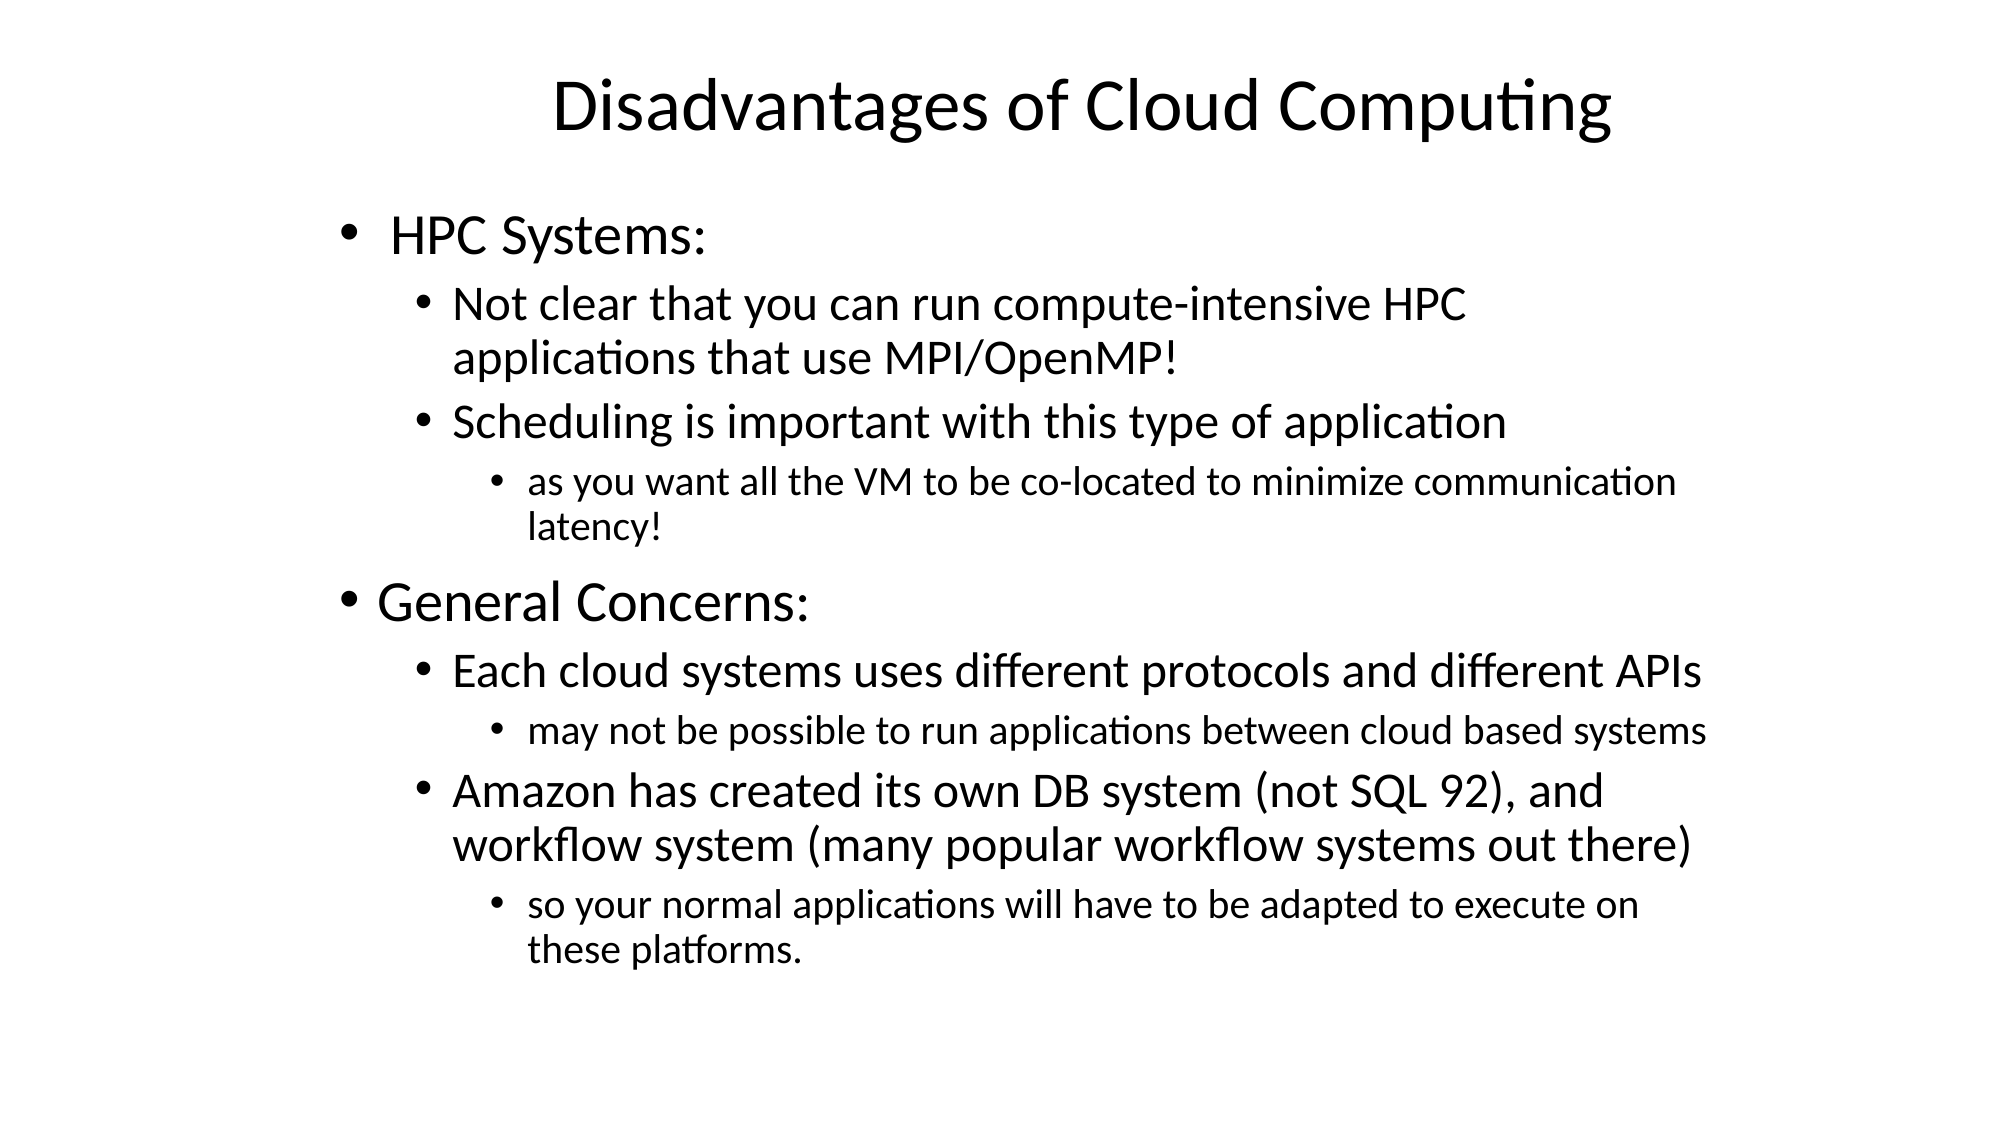

# Disadvantages of Cloud Computing
 HPC Systems:
Not clear that you can run compute-intensive HPC applications that use MPI/OpenMP!
Scheduling is important with this type of application
as you want all the VM to be co-located to minimize communication latency!
General Concerns:
Each cloud systems uses different protocols and different APIs
may not be possible to run applications between cloud based systems
Amazon has created its own DB system (not SQL 92), and workflow system (many popular workflow systems out there)
so your normal applications will have to be adapted to execute on these platforms.

57